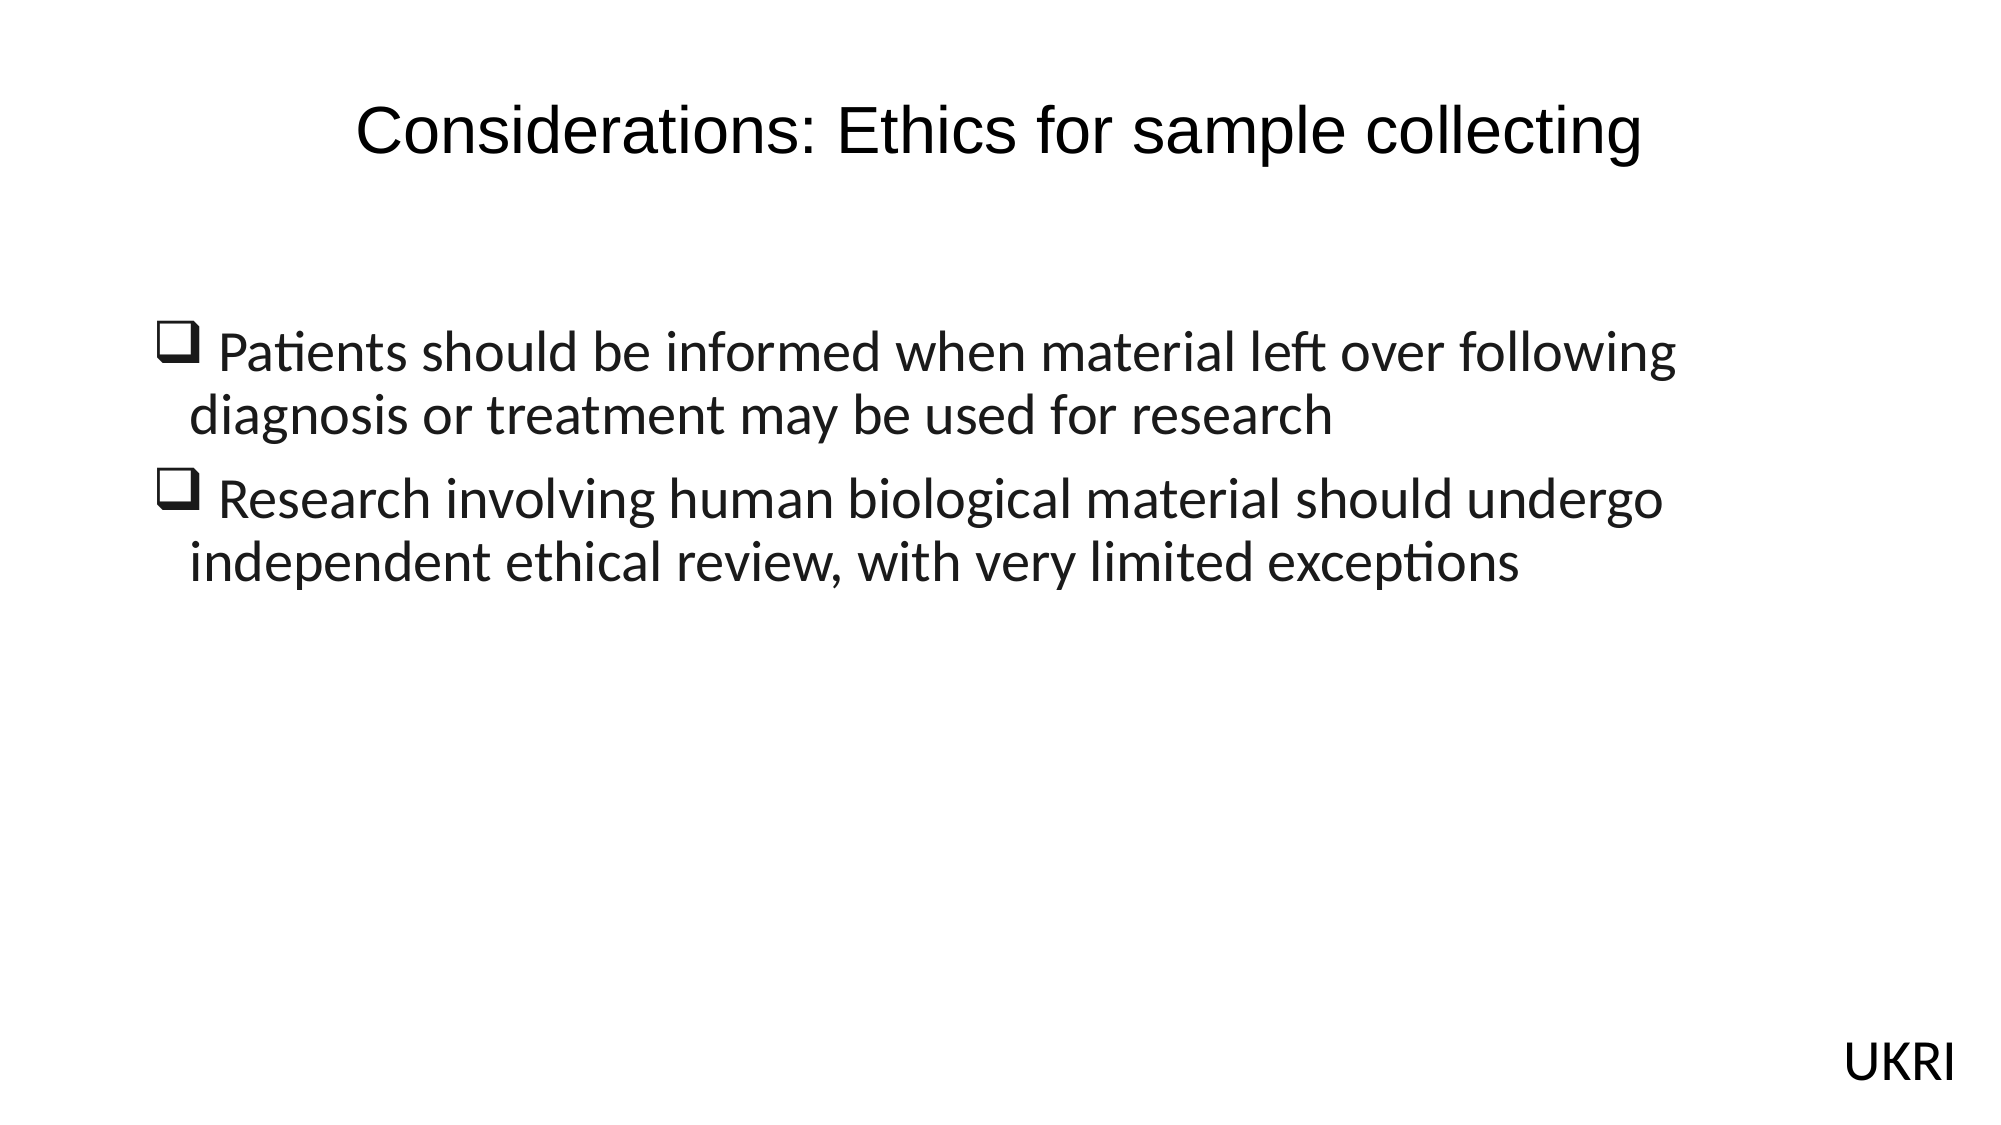

# Considerations: Ethics for sample collecting

 Patients should be informed when material left over following diagnosis or treatment may be used for research
 Research involving human biological material should undergo independent ethical review, with very limited exceptions
 Researchers should treat as confidential all personal and medical information
 Researchers should keep up to date with all ethical, legislative, regulatory and governance requirements

UKRI